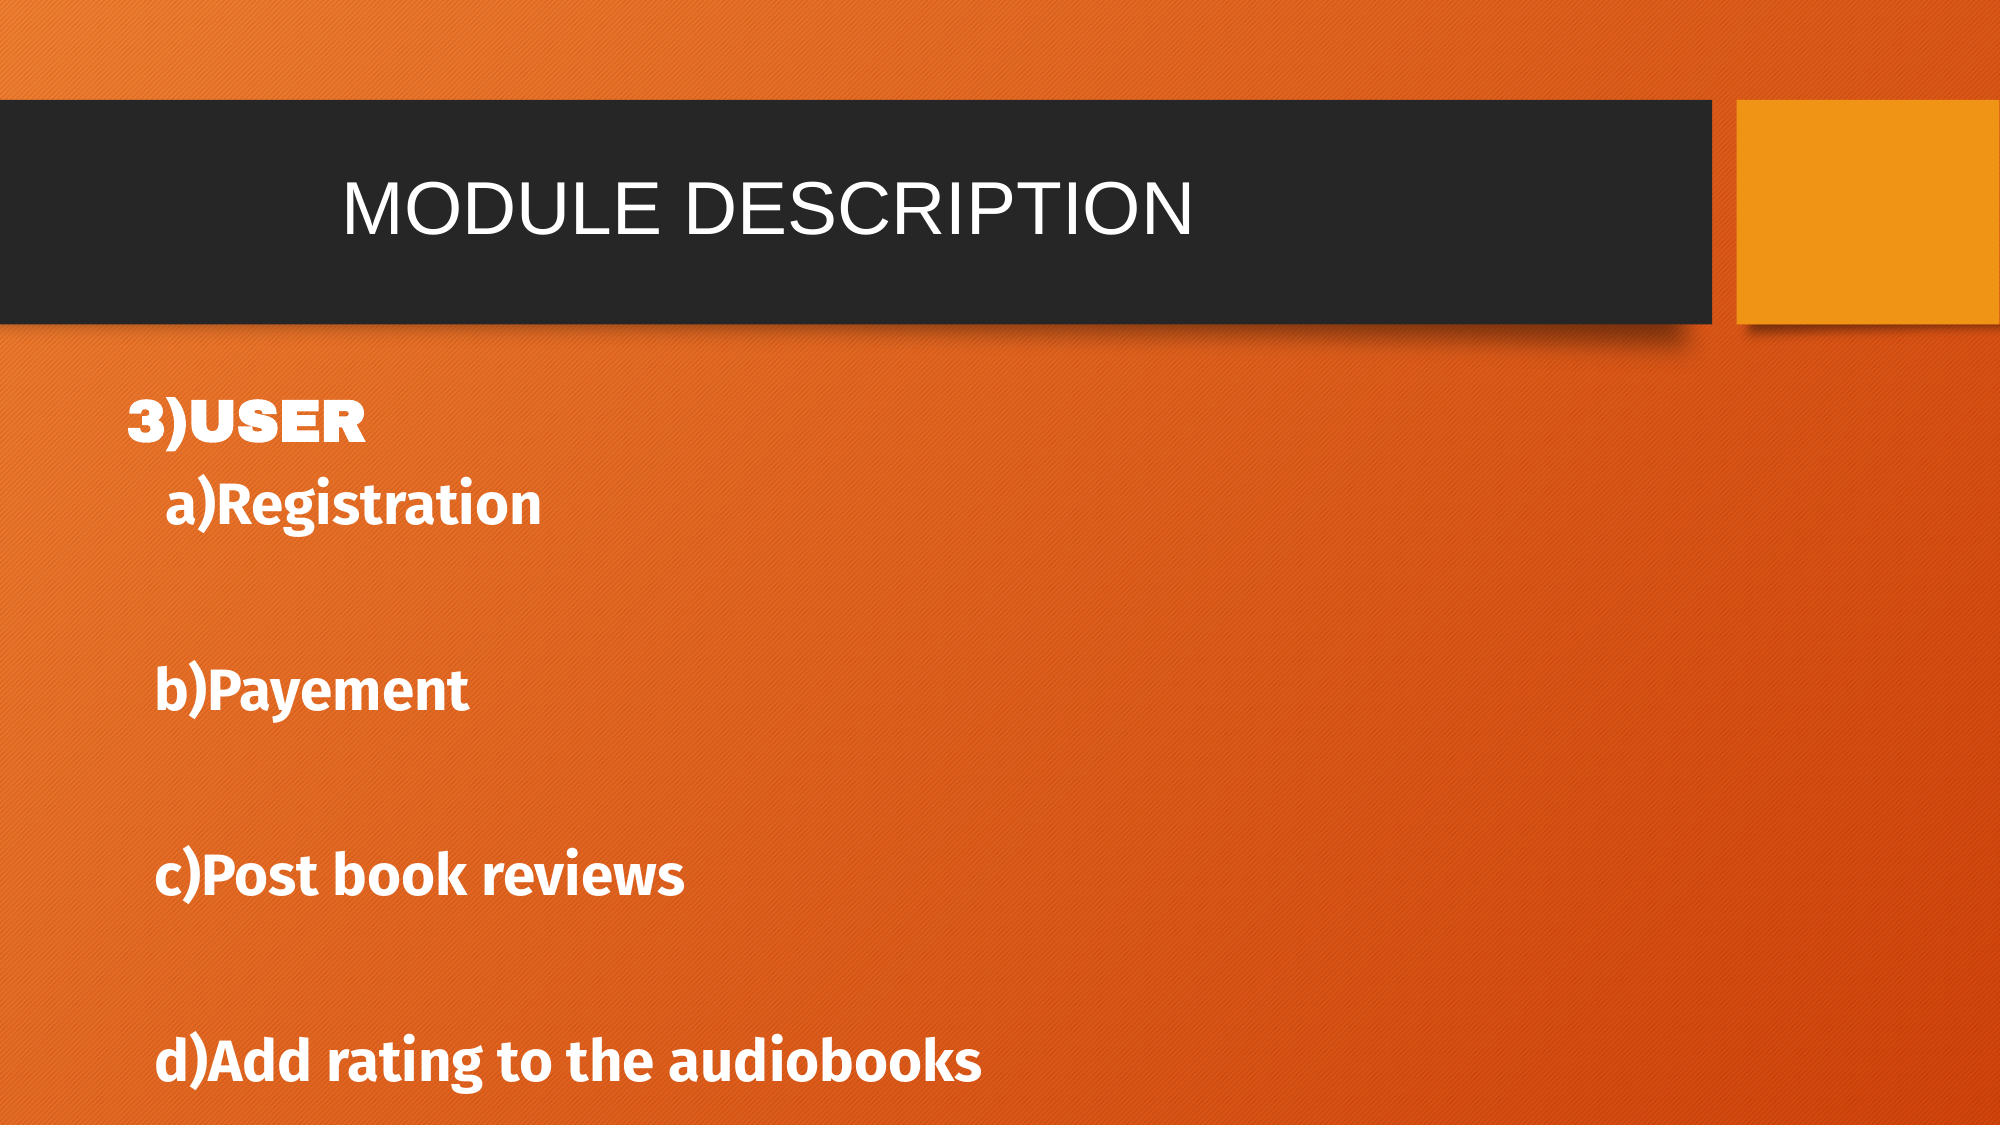

# MODULE DESCRIPTION
3)USER
  a)Registration

  b)Payement

  c)Post book reviews

  d)Add rating to the audiobooks